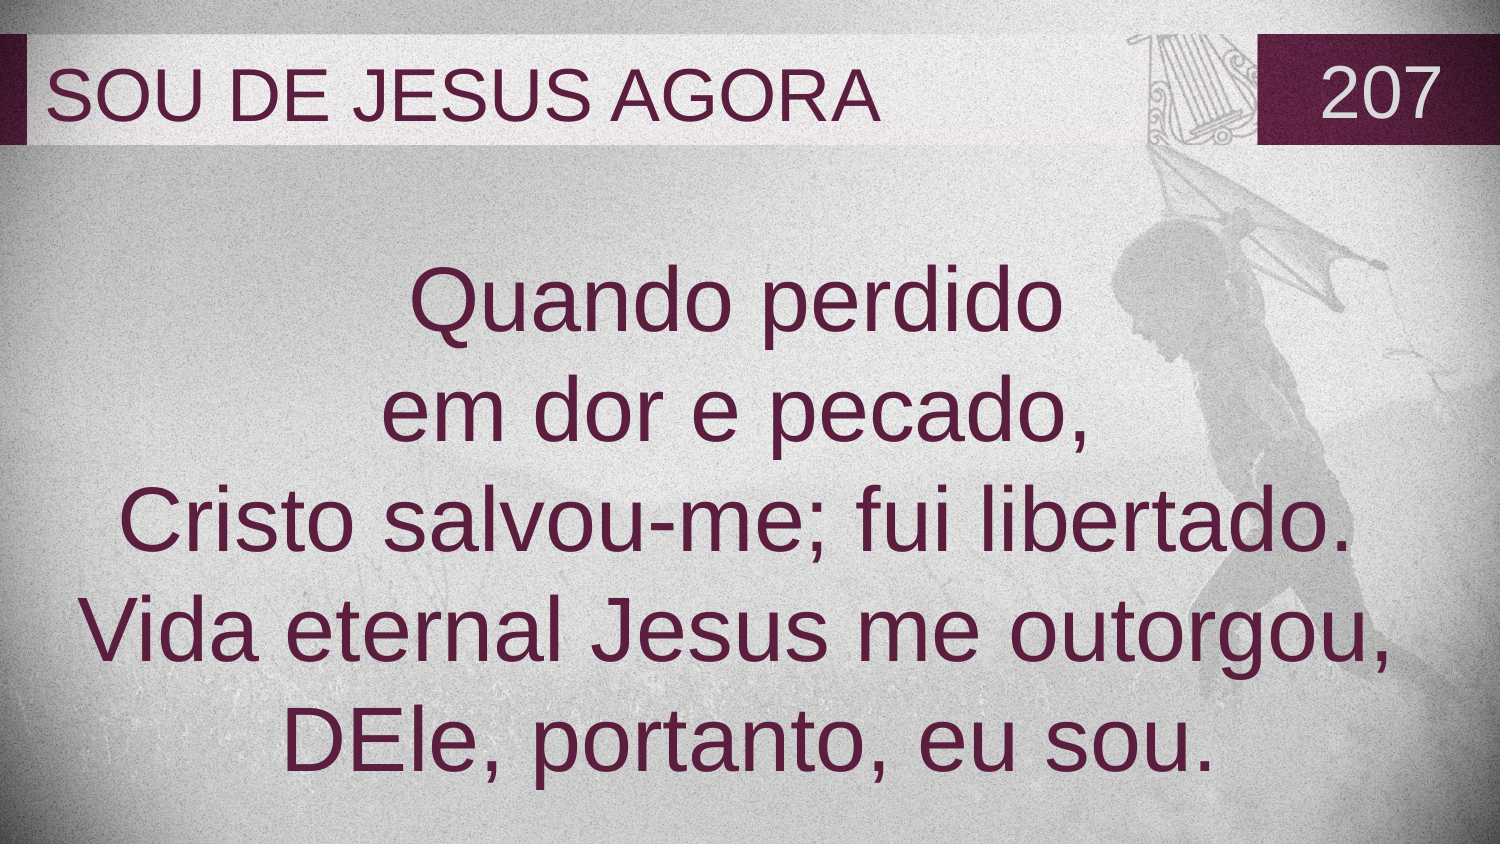

# SOU DE JESUS AGORA
207
Quando perdido
em dor e pecado,
Cristo salvou-me; fui libertado.
Vida eternal Jesus me outorgou,
DEle, portanto, eu sou.